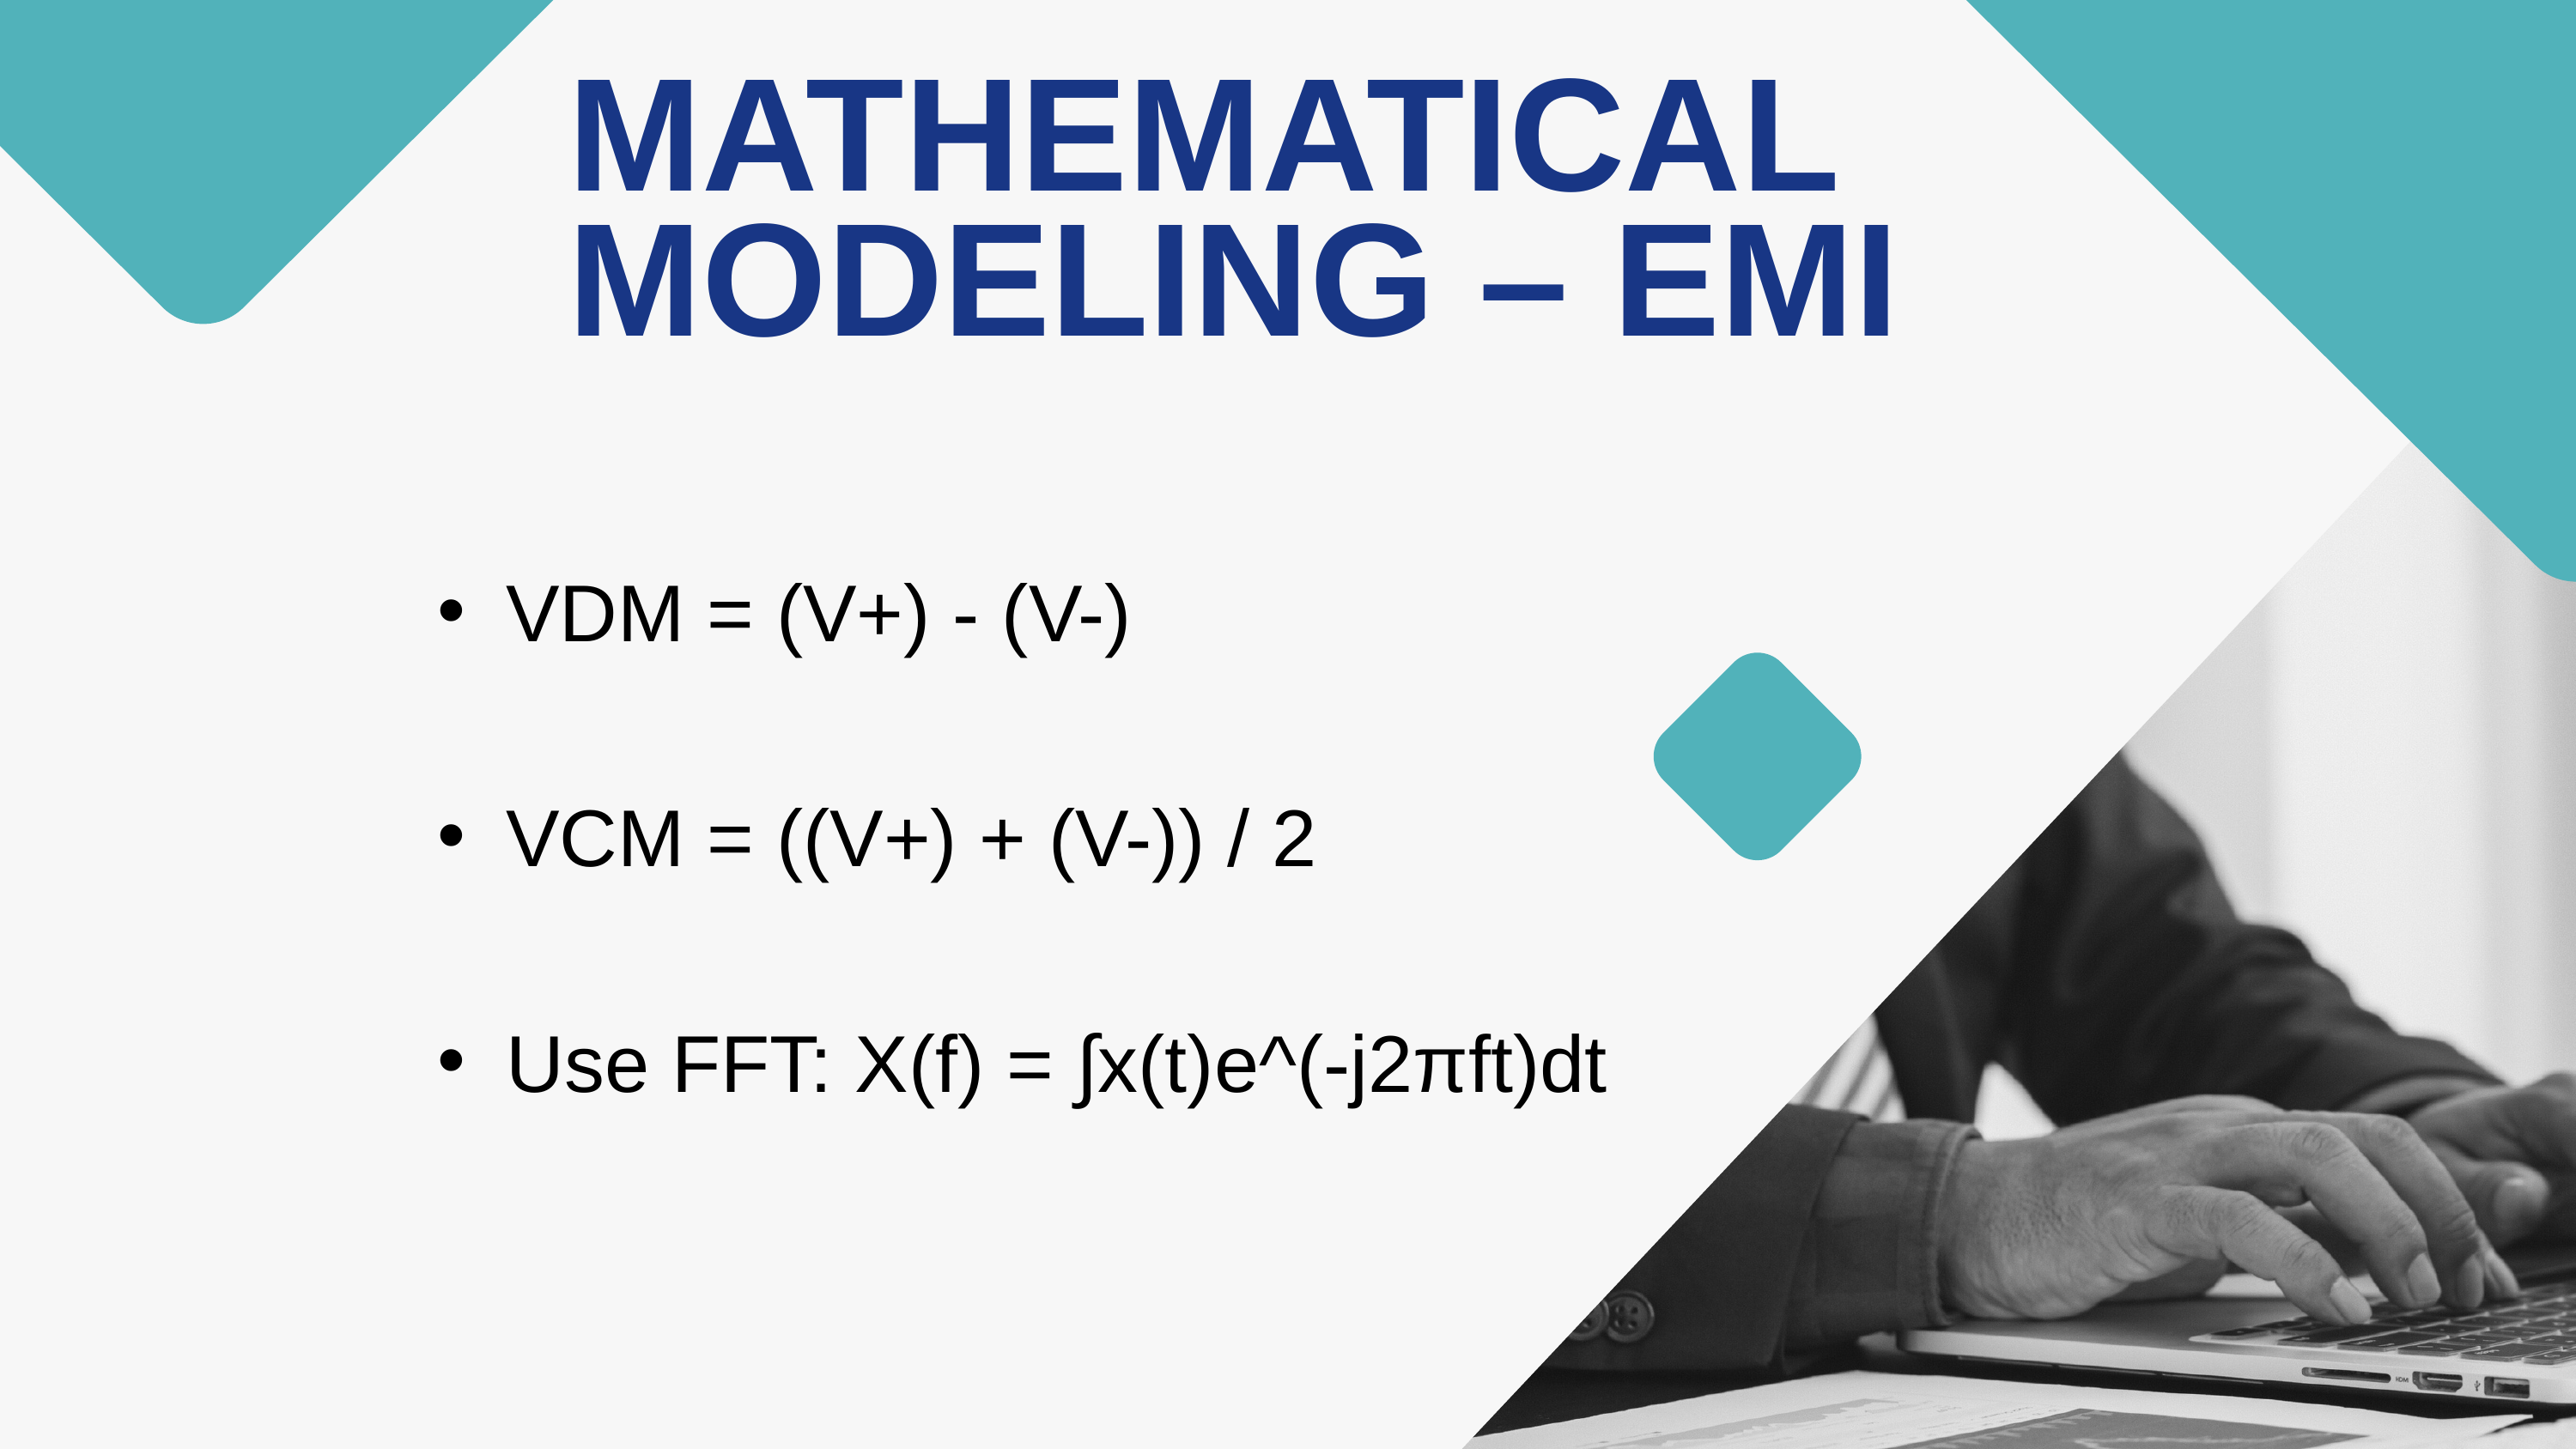

MATHEMATICAL MODELING – EMI

VDM = (V+) - (V-)

VCM = ((V+) + (V-)) / 2

Use FFT: X(f) = ∫x(t)e^(-j2πft)dt